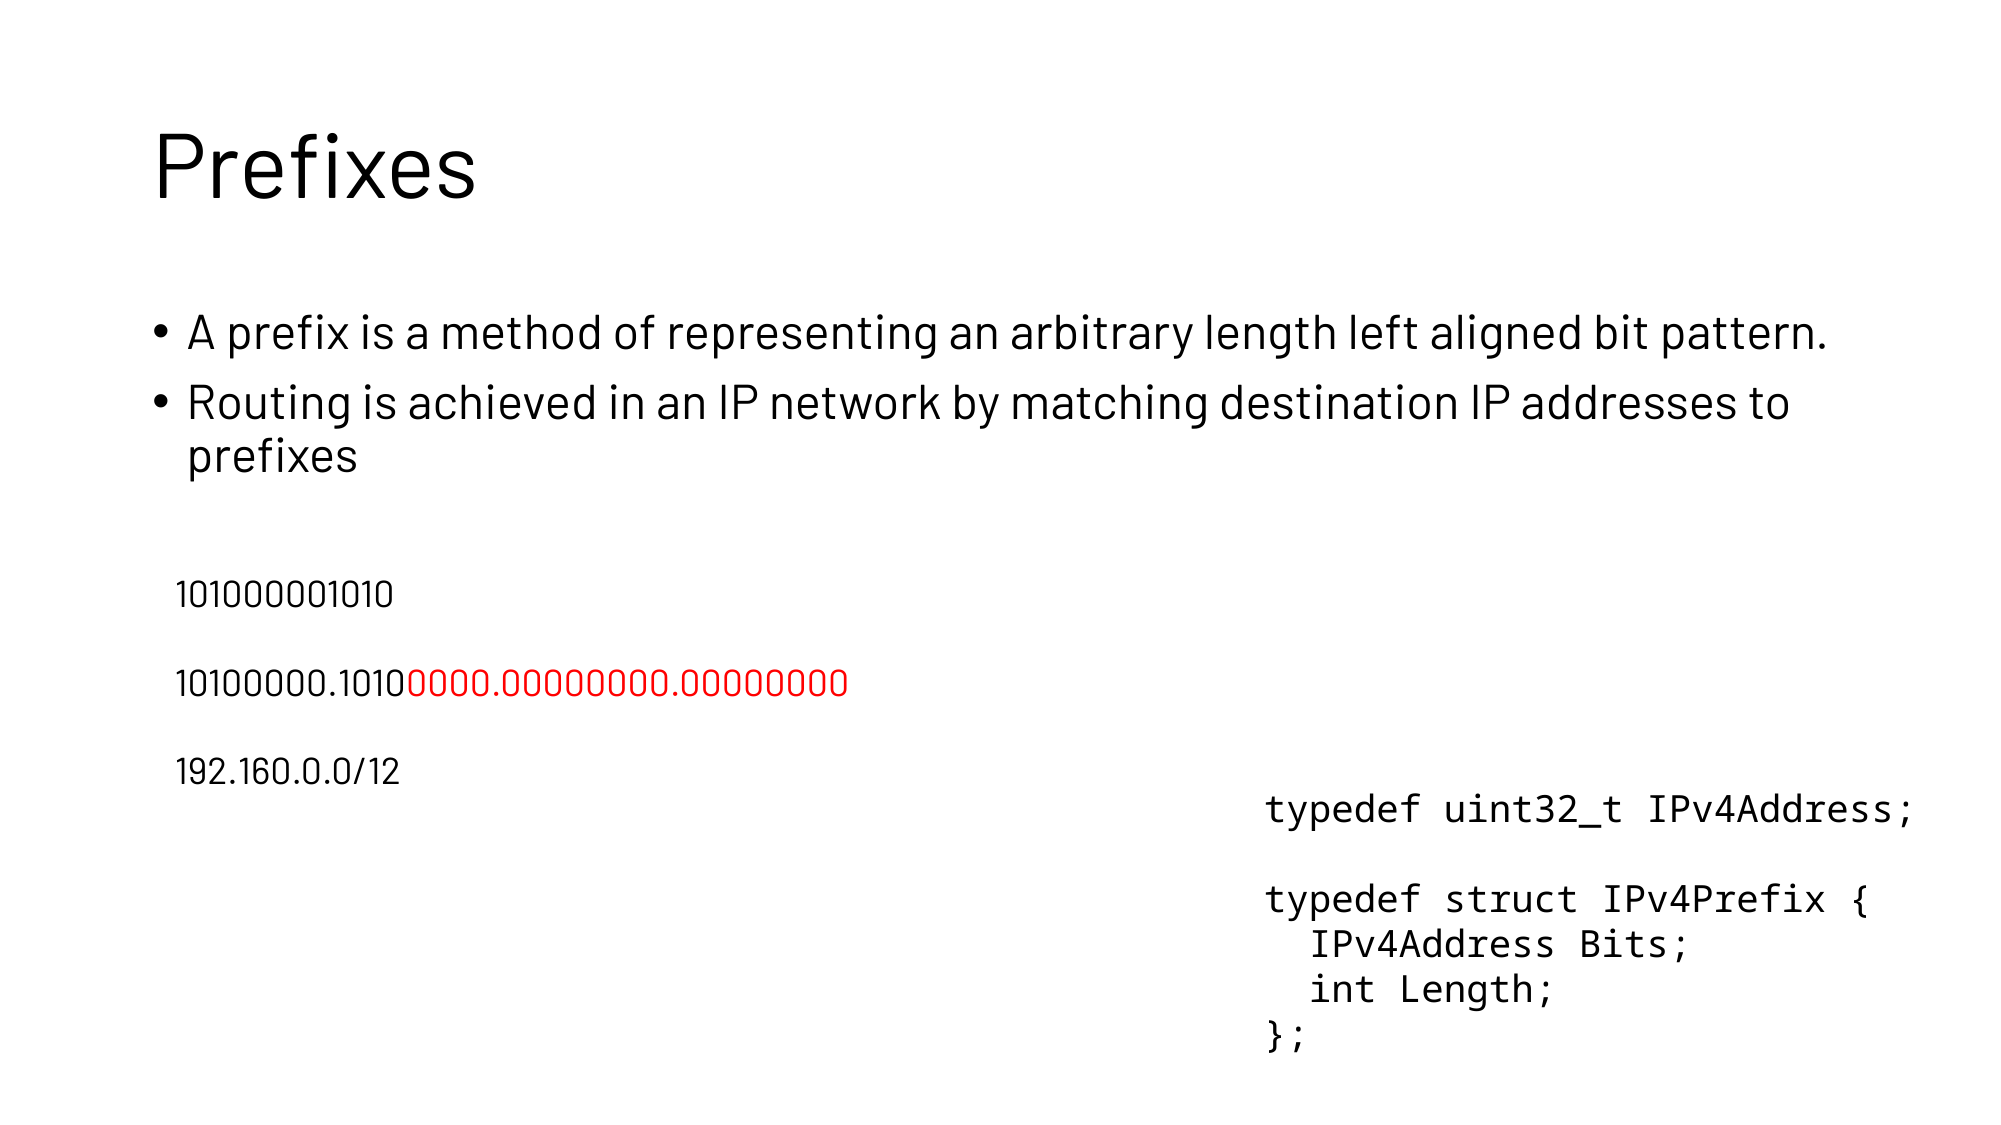

# Prefixes
A prefix is a method of representing an arbitrary length left aligned bit pattern.
Routing is achieved in an IP network by matching destination IP addresses to prefixes
101000001010
10100000.10100000.00000000.00000000
192.160.0.0/12
typedef uint32_t IPv4Address;

typedef struct IPv4Prefix {
  IPv4Address Bits;
  int Length;
};